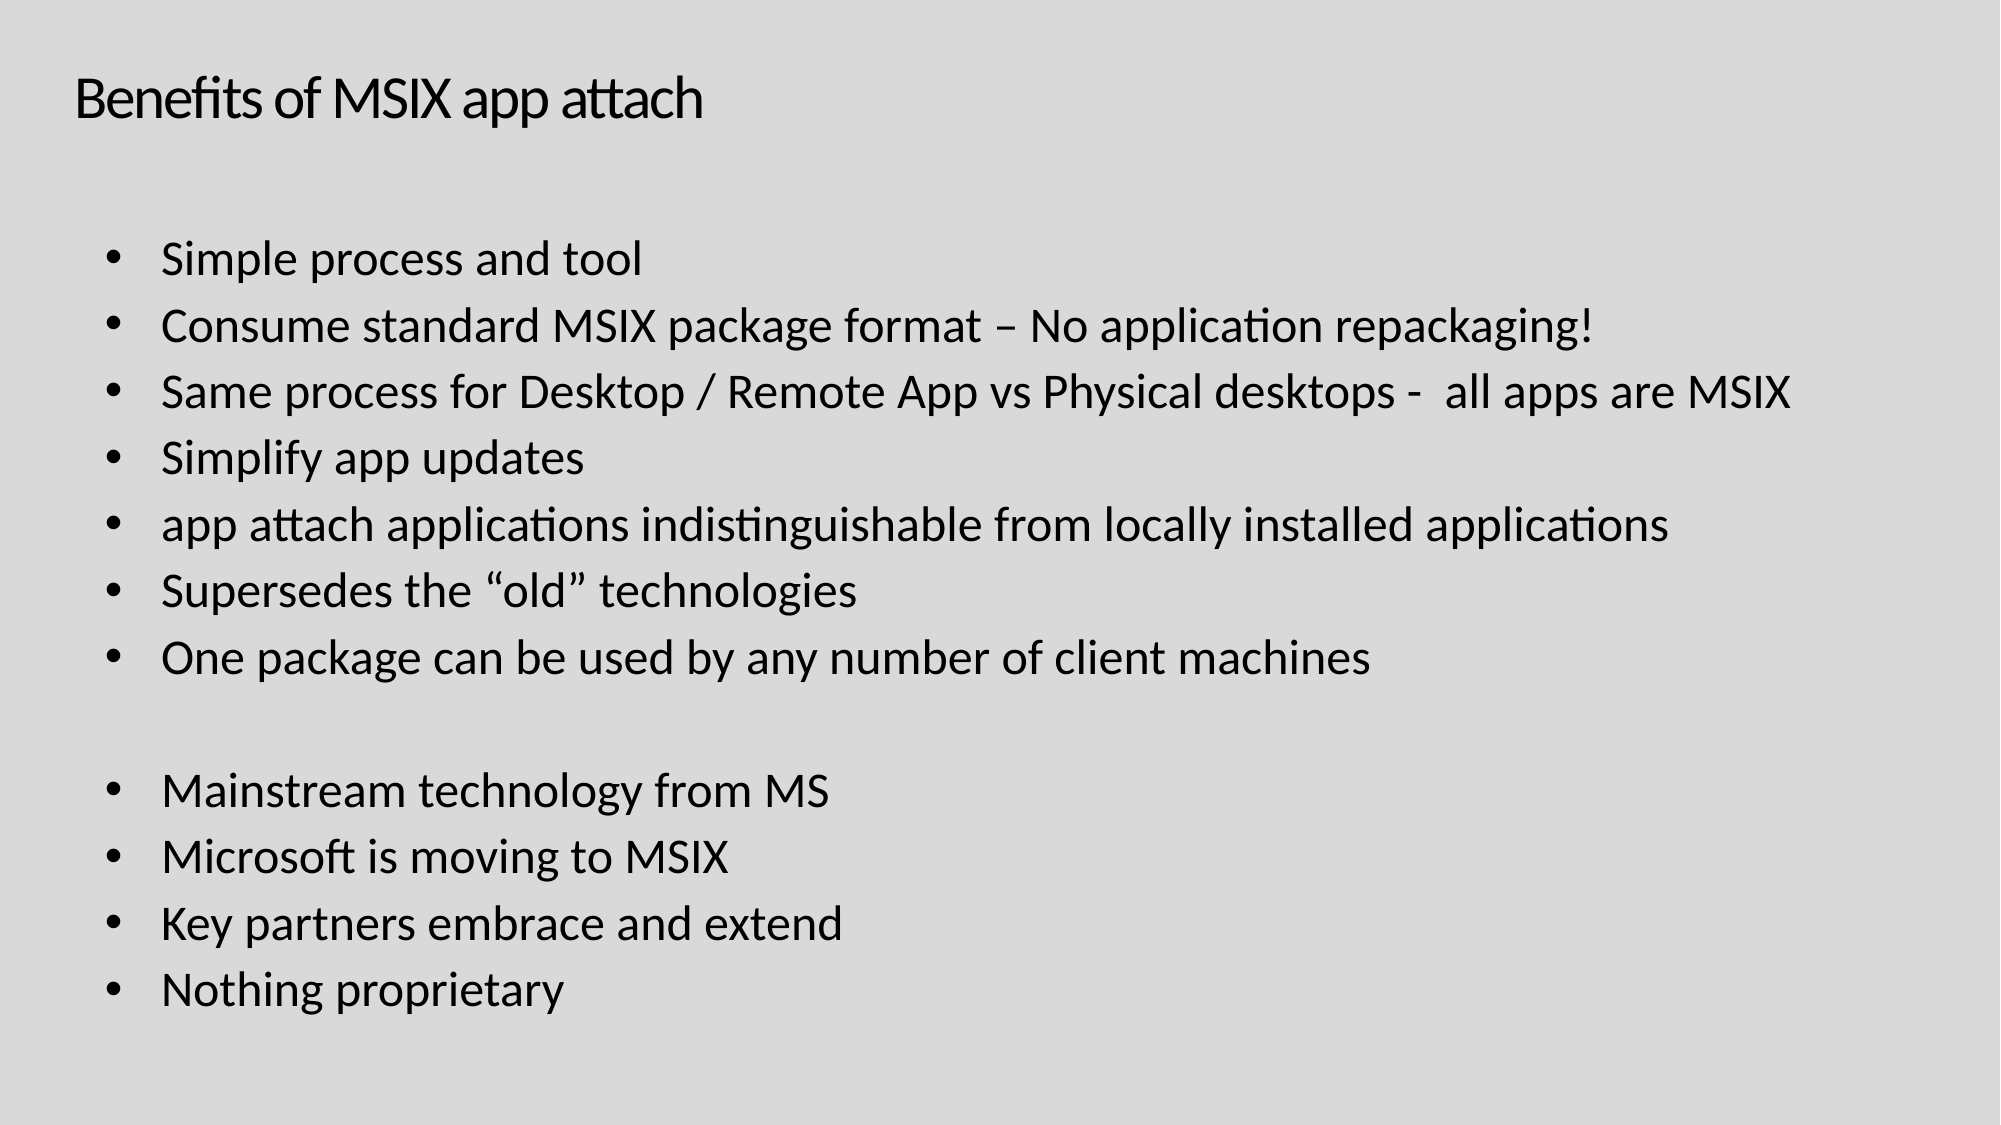

# Benefits of MSIX app attach
Simple process and tool
Consume standard MSIX package format – No application repackaging!
Same process for Desktop / Remote App vs Physical desktops -  all apps are MSIX
Simplify app updates
app attach applications indistinguishable from locally installed applications
Supersedes the “old” technologies
One package can be used by any number of client machines

Mainstream technology from MS
Microsoft is moving to MSIX
Key partners embrace and extend
Nothing proprietary